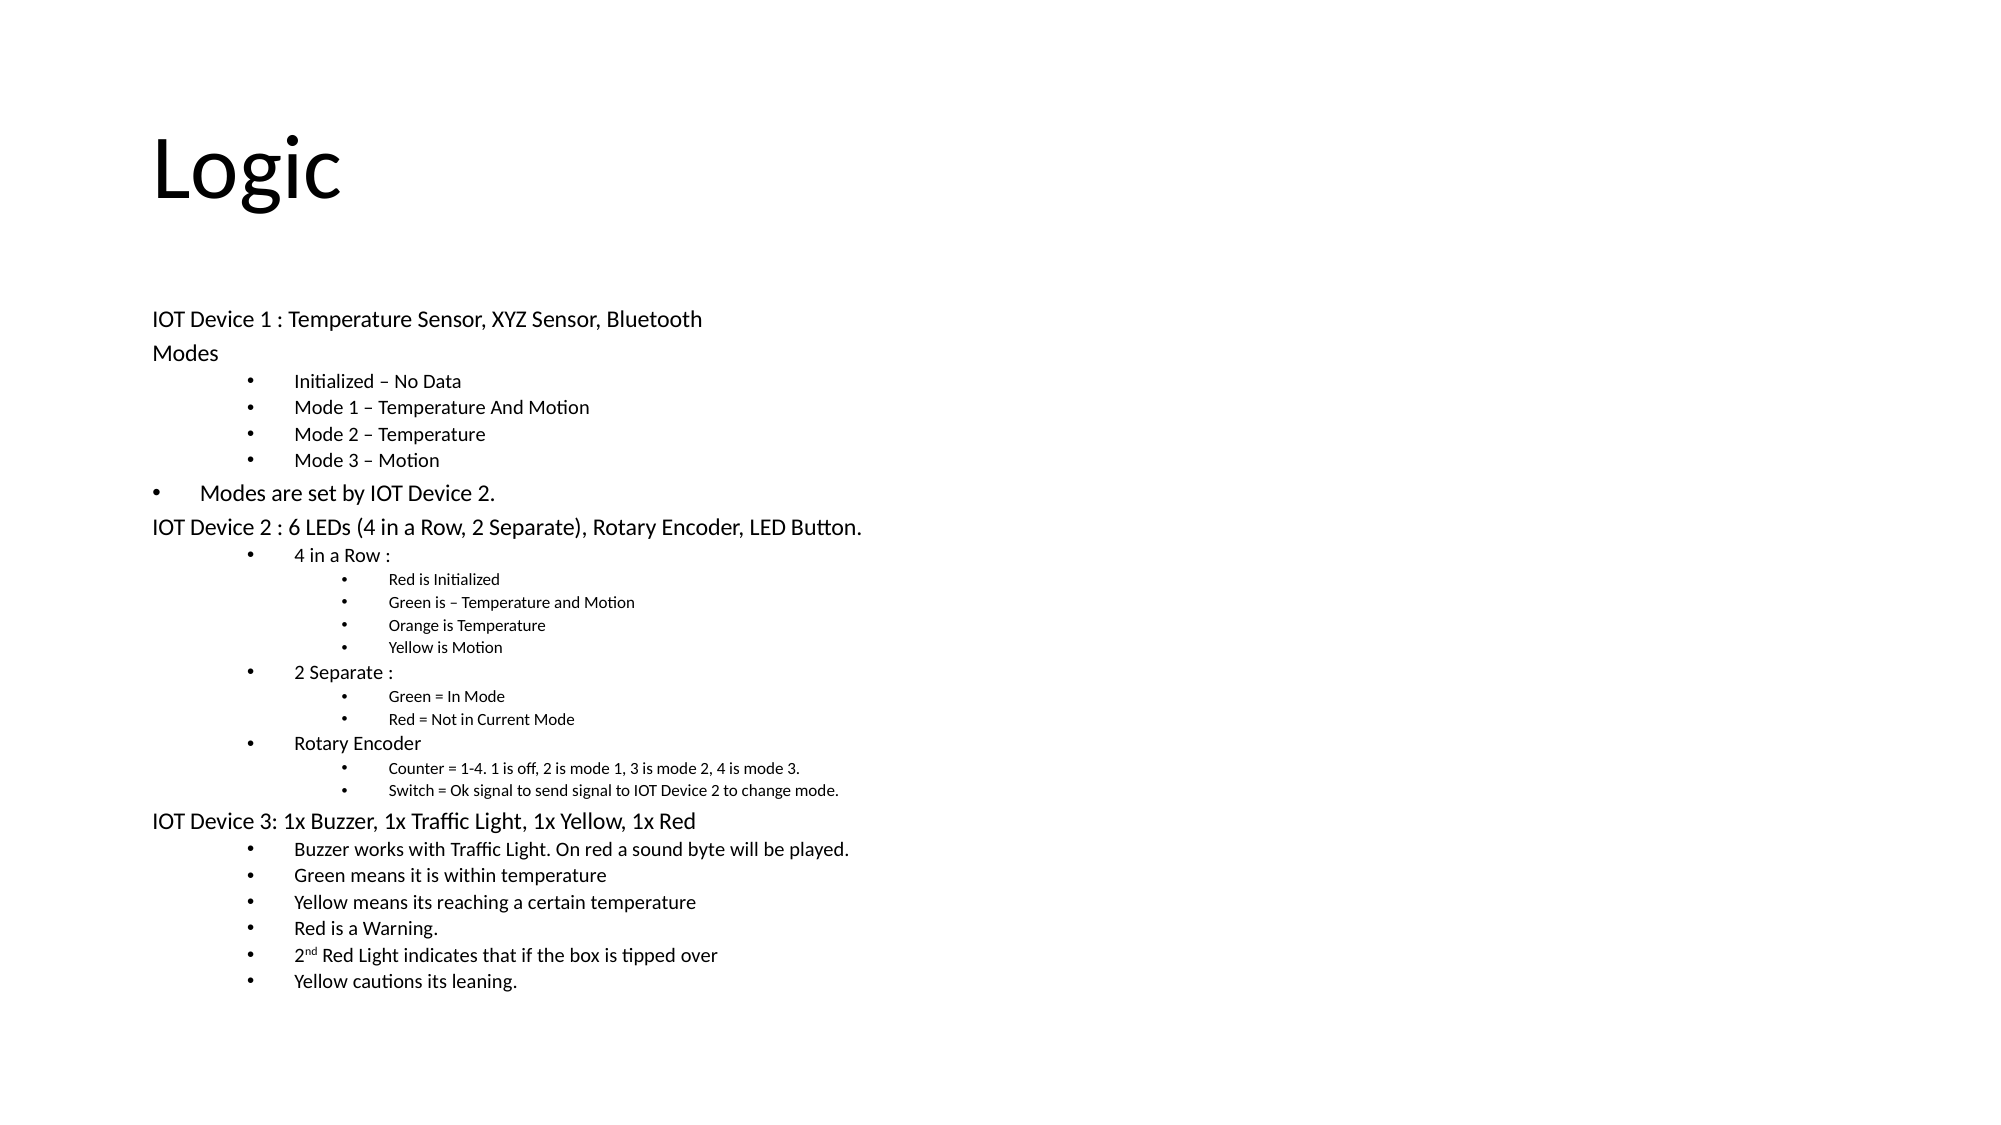

# Logic
IOT Device 1 : Temperature Sensor, XYZ Sensor, Bluetooth
Modes
Initialized – No Data
Mode 1 – Temperature And Motion
Mode 2 – Temperature
Mode 3 – Motion
Modes are set by IOT Device 2.
IOT Device 2 : 6 LEDs (4 in a Row, 2 Separate), Rotary Encoder, LED Button.
4 in a Row :
Red is Initialized
Green is – Temperature and Motion
Orange is Temperature
Yellow is Motion
2 Separate :
Green = In Mode
Red = Not in Current Mode
Rotary Encoder
Counter = 1-4. 1 is off, 2 is mode 1, 3 is mode 2, 4 is mode 3.
Switch = Ok signal to send signal to IOT Device 2 to change mode.
IOT Device 3: 1x Buzzer, 1x Traffic Light, 1x Yellow, 1x Red
Buzzer works with Traffic Light. On red a sound byte will be played.
Green means it is within temperature
Yellow means its reaching a certain temperature
Red is a Warning.
2nd Red Light indicates that if the box is tipped over
Yellow cautions its leaning.